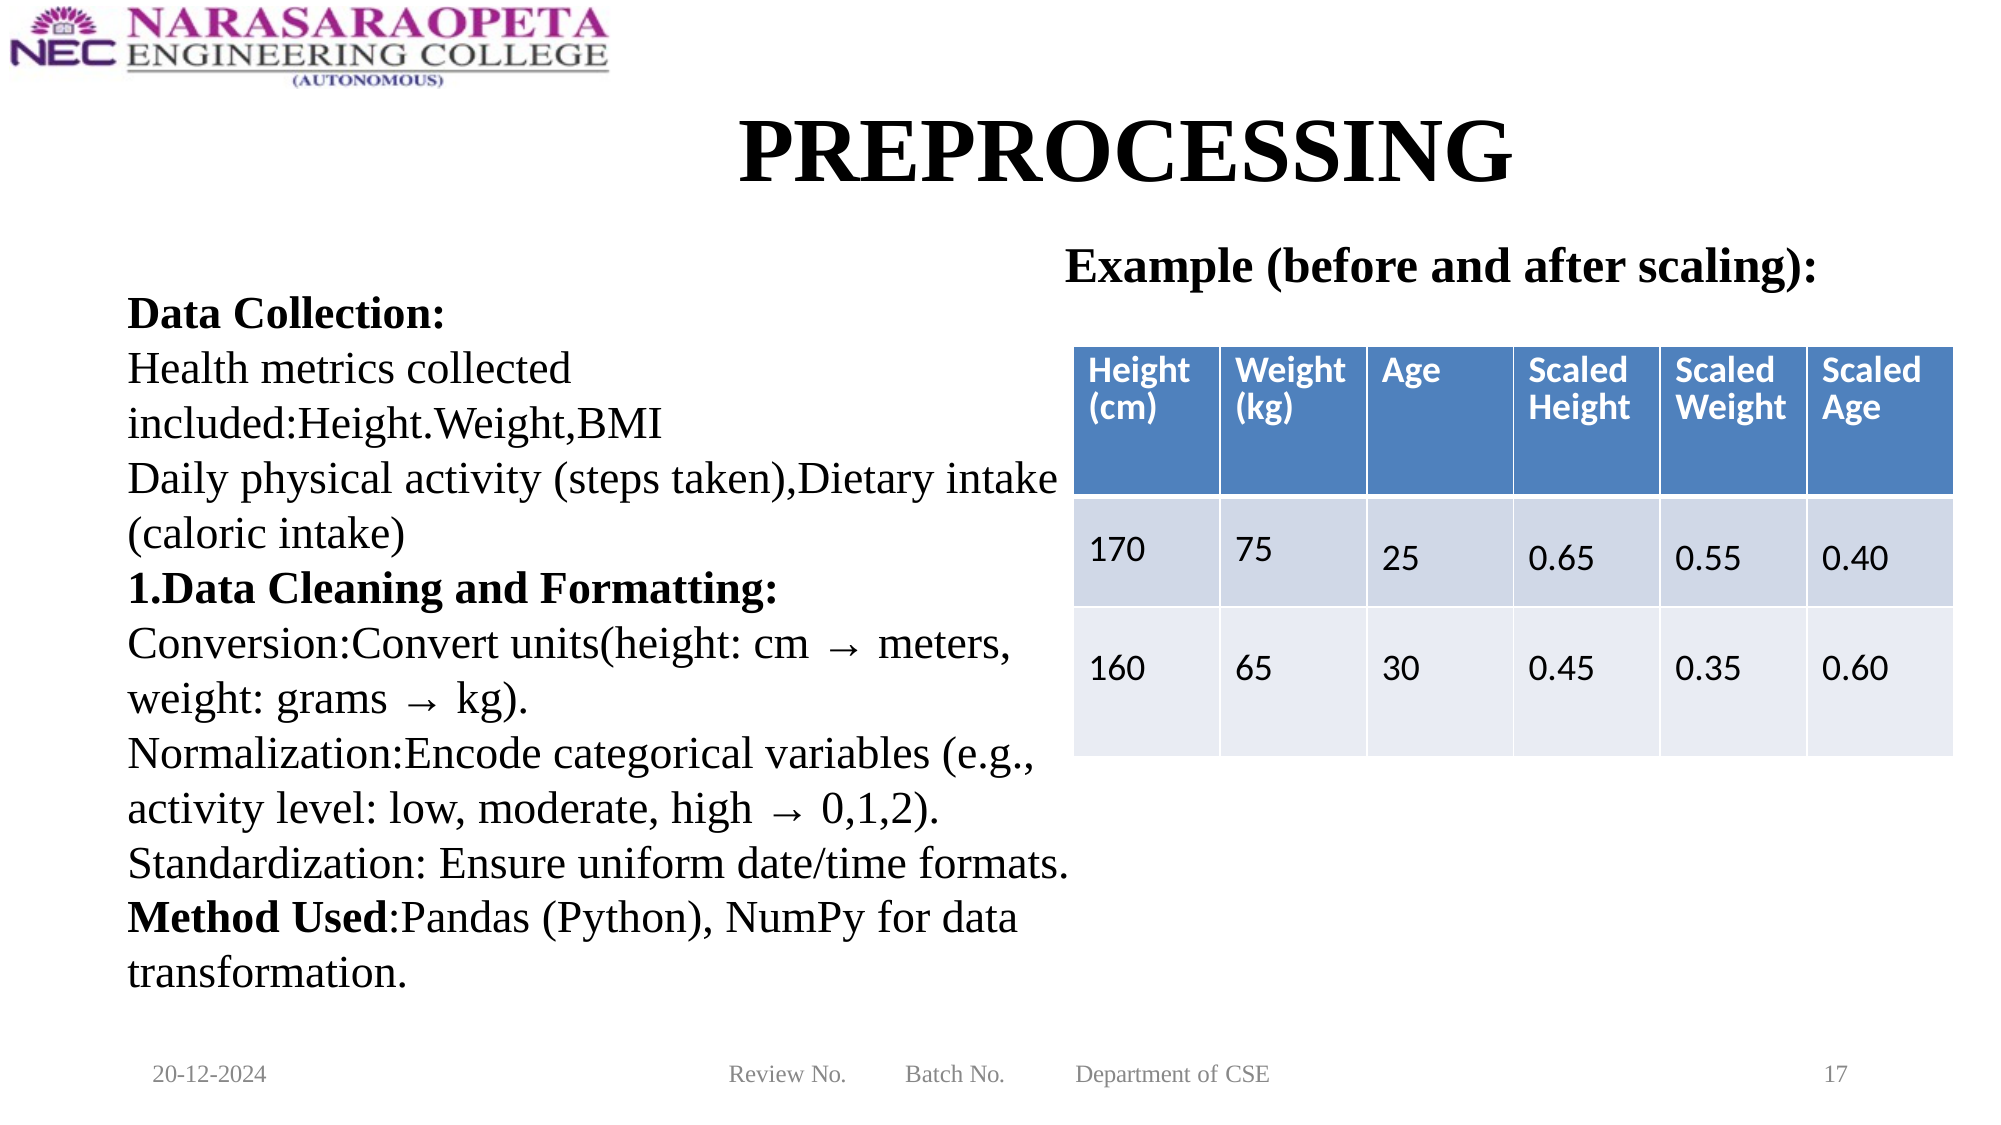

# PREPROCESSING
Example (before and after scaling):
Data Collection:
Health metrics collected included:Height.Weight,BMI
Daily physical activity (steps taken),Dietary intake (caloric intake)
1.Data Cleaning and Formatting:
Conversion:Convert units(height: cm → meters, weight: grams → kg).
Normalization:Encode categorical variables (e.g., activity level: low, moderate, high → 0,1,2).
Standardization: Ensure uniform date/time formats.
Method Used:Pandas (Python), NumPy for data transformation.
| Height (cm) | Weight (kg) | Age | Scaled Height | Scaled Weight | Scaled Age |
| --- | --- | --- | --- | --- | --- |
| 170 | 75 | 25 | 0.65 | 0.55 | 0.40 |
| 160 | 65 | 30 | 0.45 | 0.35 | 0.60 |
20-12-2024
Review No.
Batch No.
Department of CSE
17